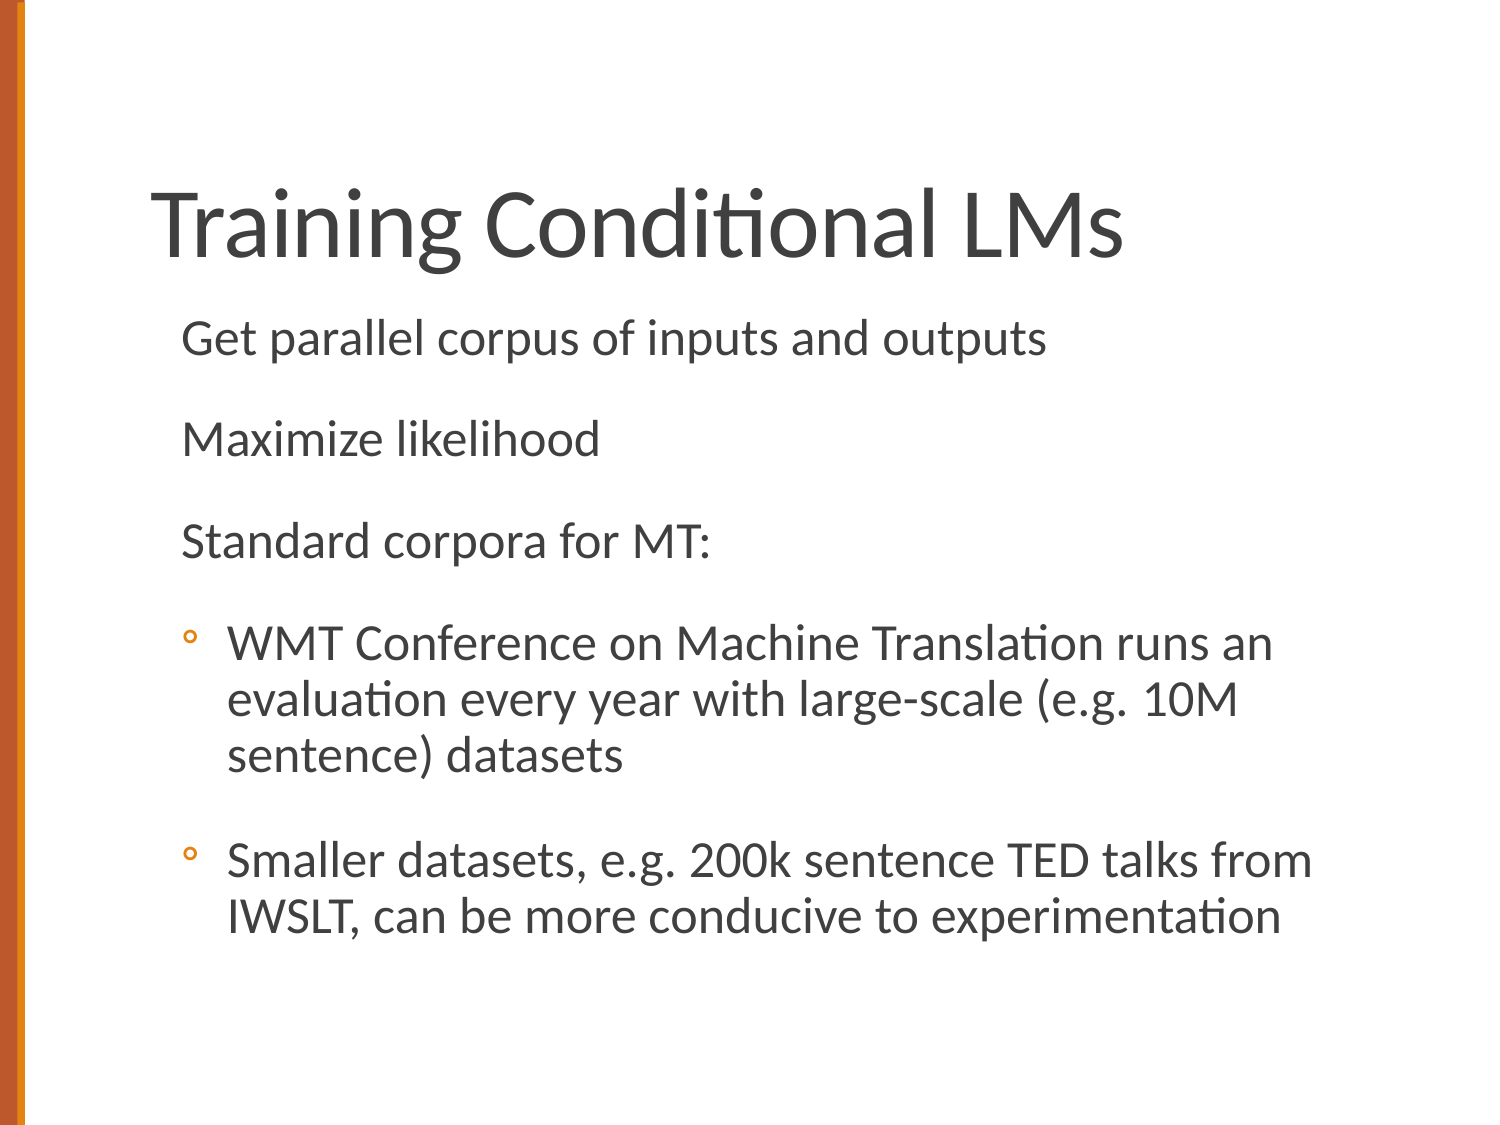

# Training Conditional LMs
Get parallel corpus of inputs and outputs
Maximize likelihood
Standard corpora for MT:
WMT Conference on Machine Translation runs an evaluation every year with large-scale (e.g. 10M sentence) datasets
Smaller datasets, e.g. 200k sentence TED talks from IWSLT, can be more conducive to experimentation